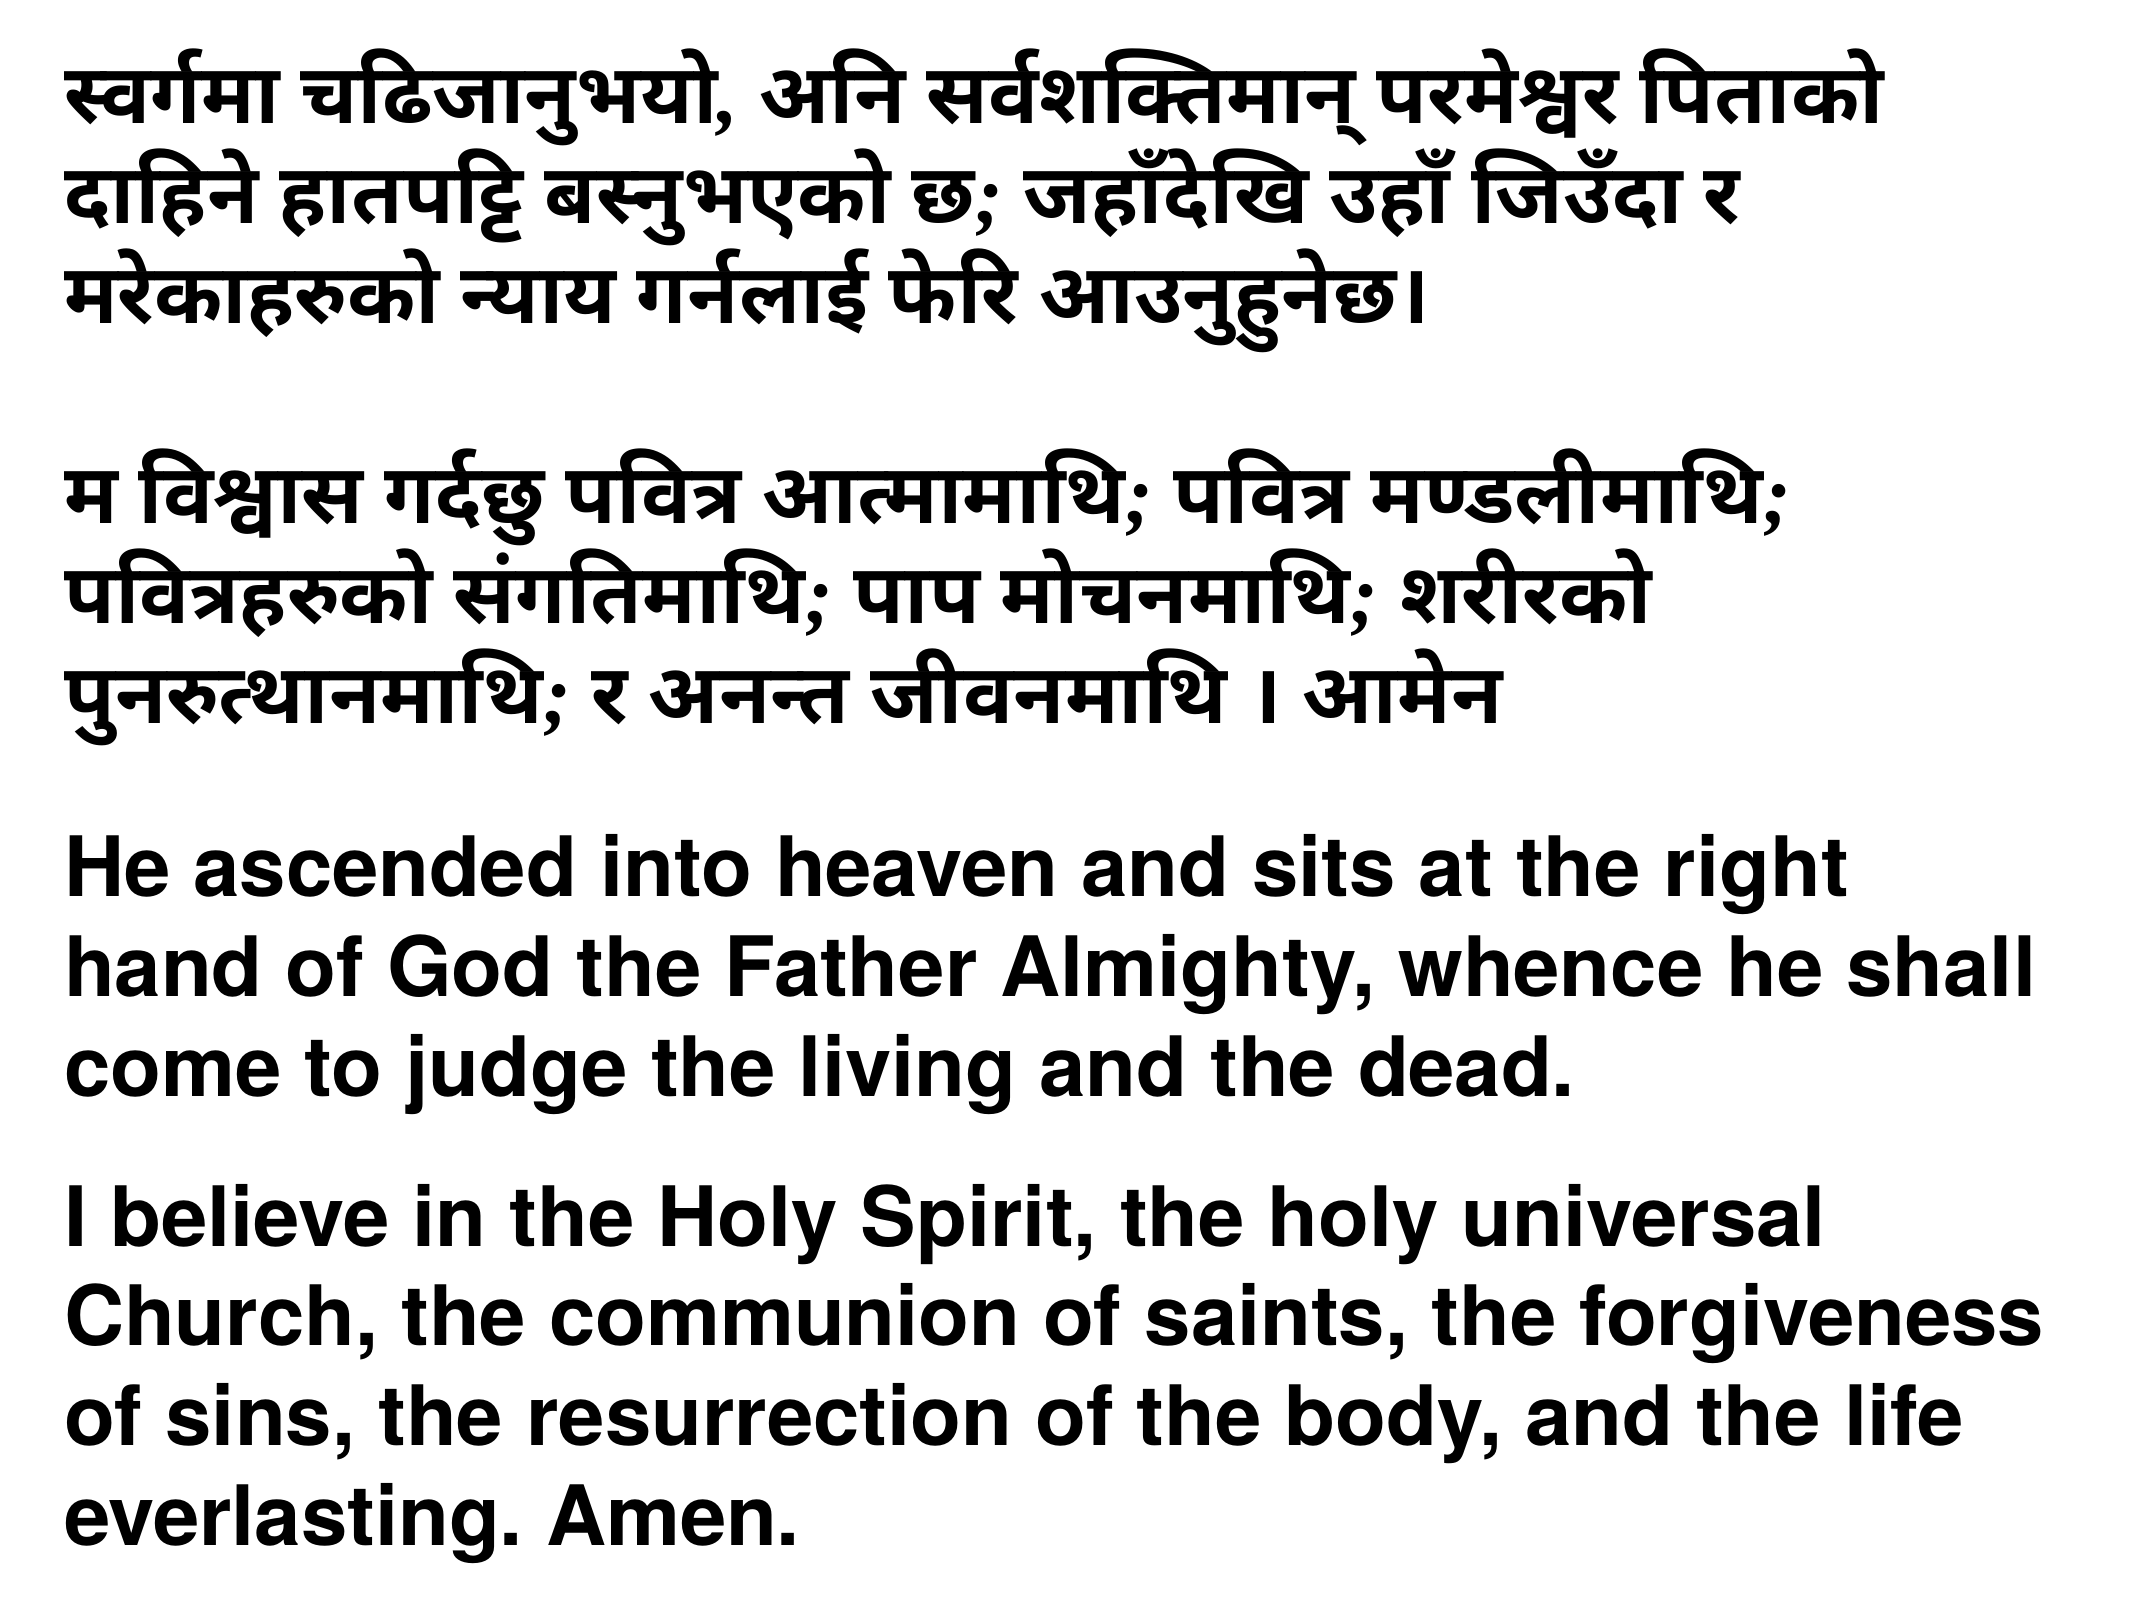

स्वर्गमा चढिजानुभयो, अनि सर्वशक्तिमान् परमेश्वर पिताको दाहिने हातपट्टि बस्नुभएको छ; जहाँदेखि उहाँ जिउँदा र मरेकाहरुको न्याय गर्नलाई फेरि आउनुहुनेछ।

म विश्वास गर्दछु पवित्र आत्मामाथि; पवित्र मण्डलीमाथि; पवित्रहरुको संगतिमाथि; पाप मोचनमाथि; शरीरको पुनरुत्थानमाथि; र अनन्त जीवनमाथि । आमेन

He ascended into heaven and sits at the right hand of God the Father Almighty, whence he shall come to judge the living and the dead.

I believe in the Holy Spirit, the holy universal Church, the communion of saints, the forgiveness of sins, the resurrection of the body, and the life everlasting. Amen.